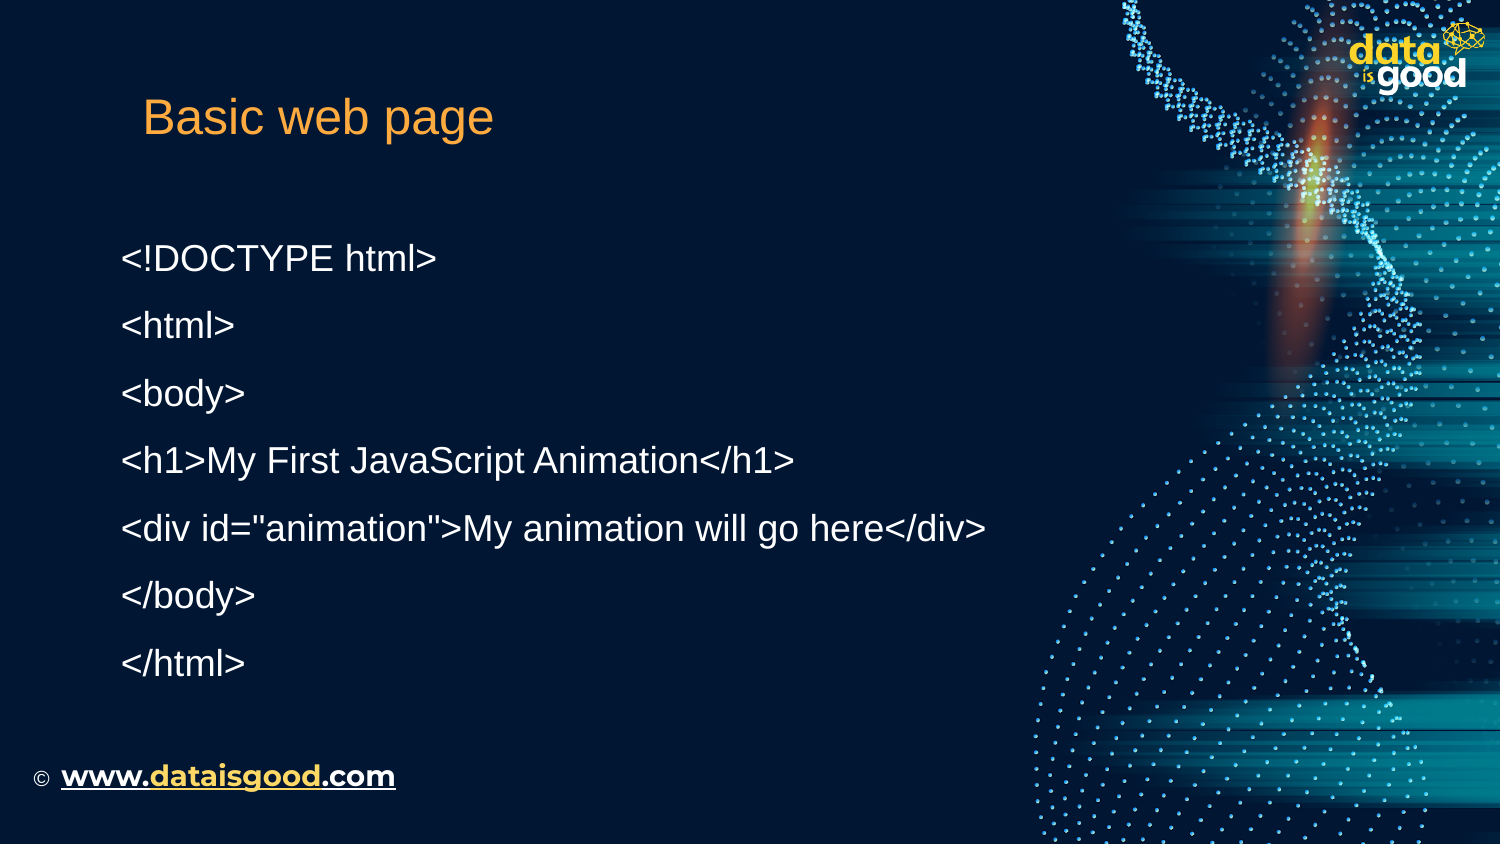

# Basic web page
<!DOCTYPE html>
<html>
<body>
<h1>My First JavaScript Animation</h1>
<div id="animation">My animation will go here</div>
</body>
</html>